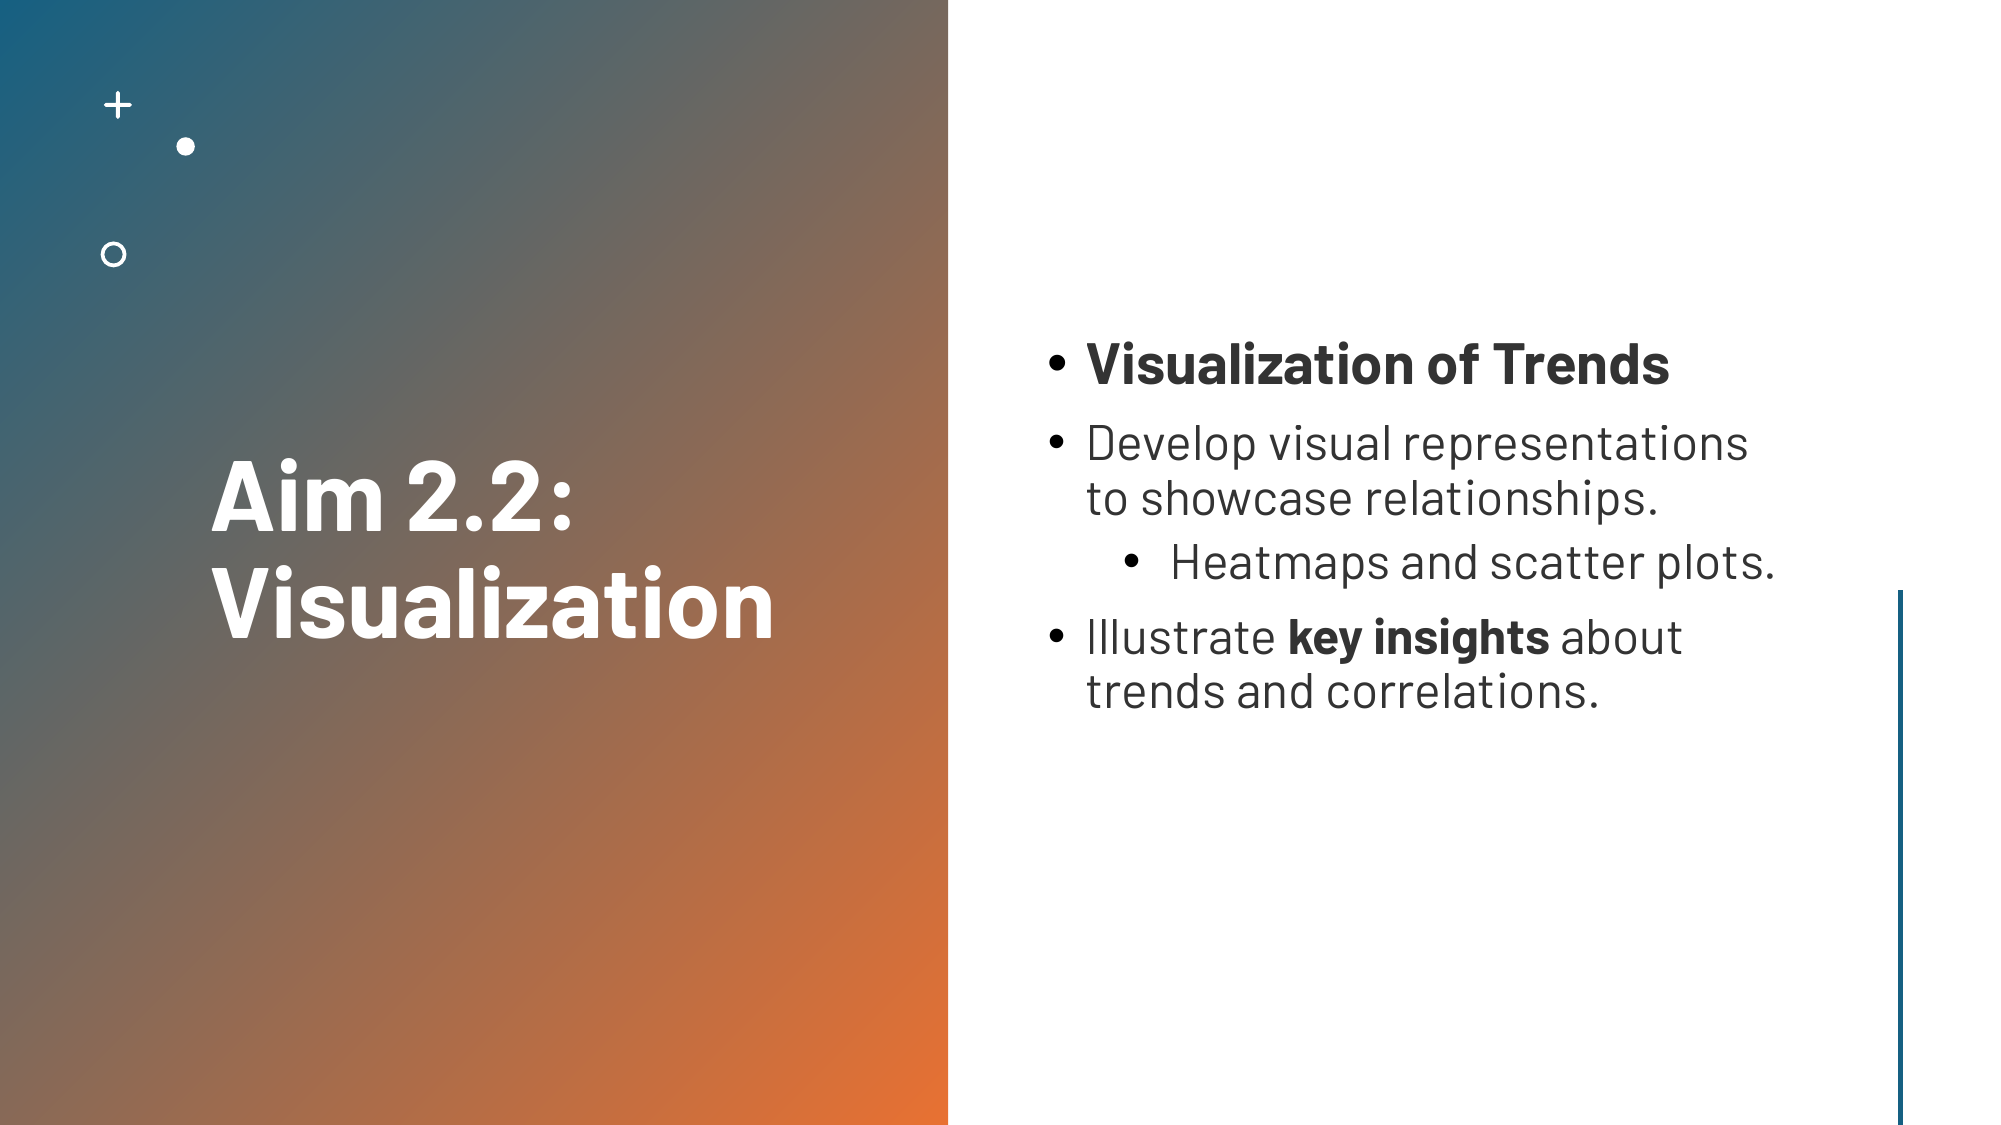

# Aim 2.2: Visualization
Visualization of Trends
Develop visual representations to showcase relationships.
Heatmaps and scatter plots.
Illustrate key insights about trends and correlations.